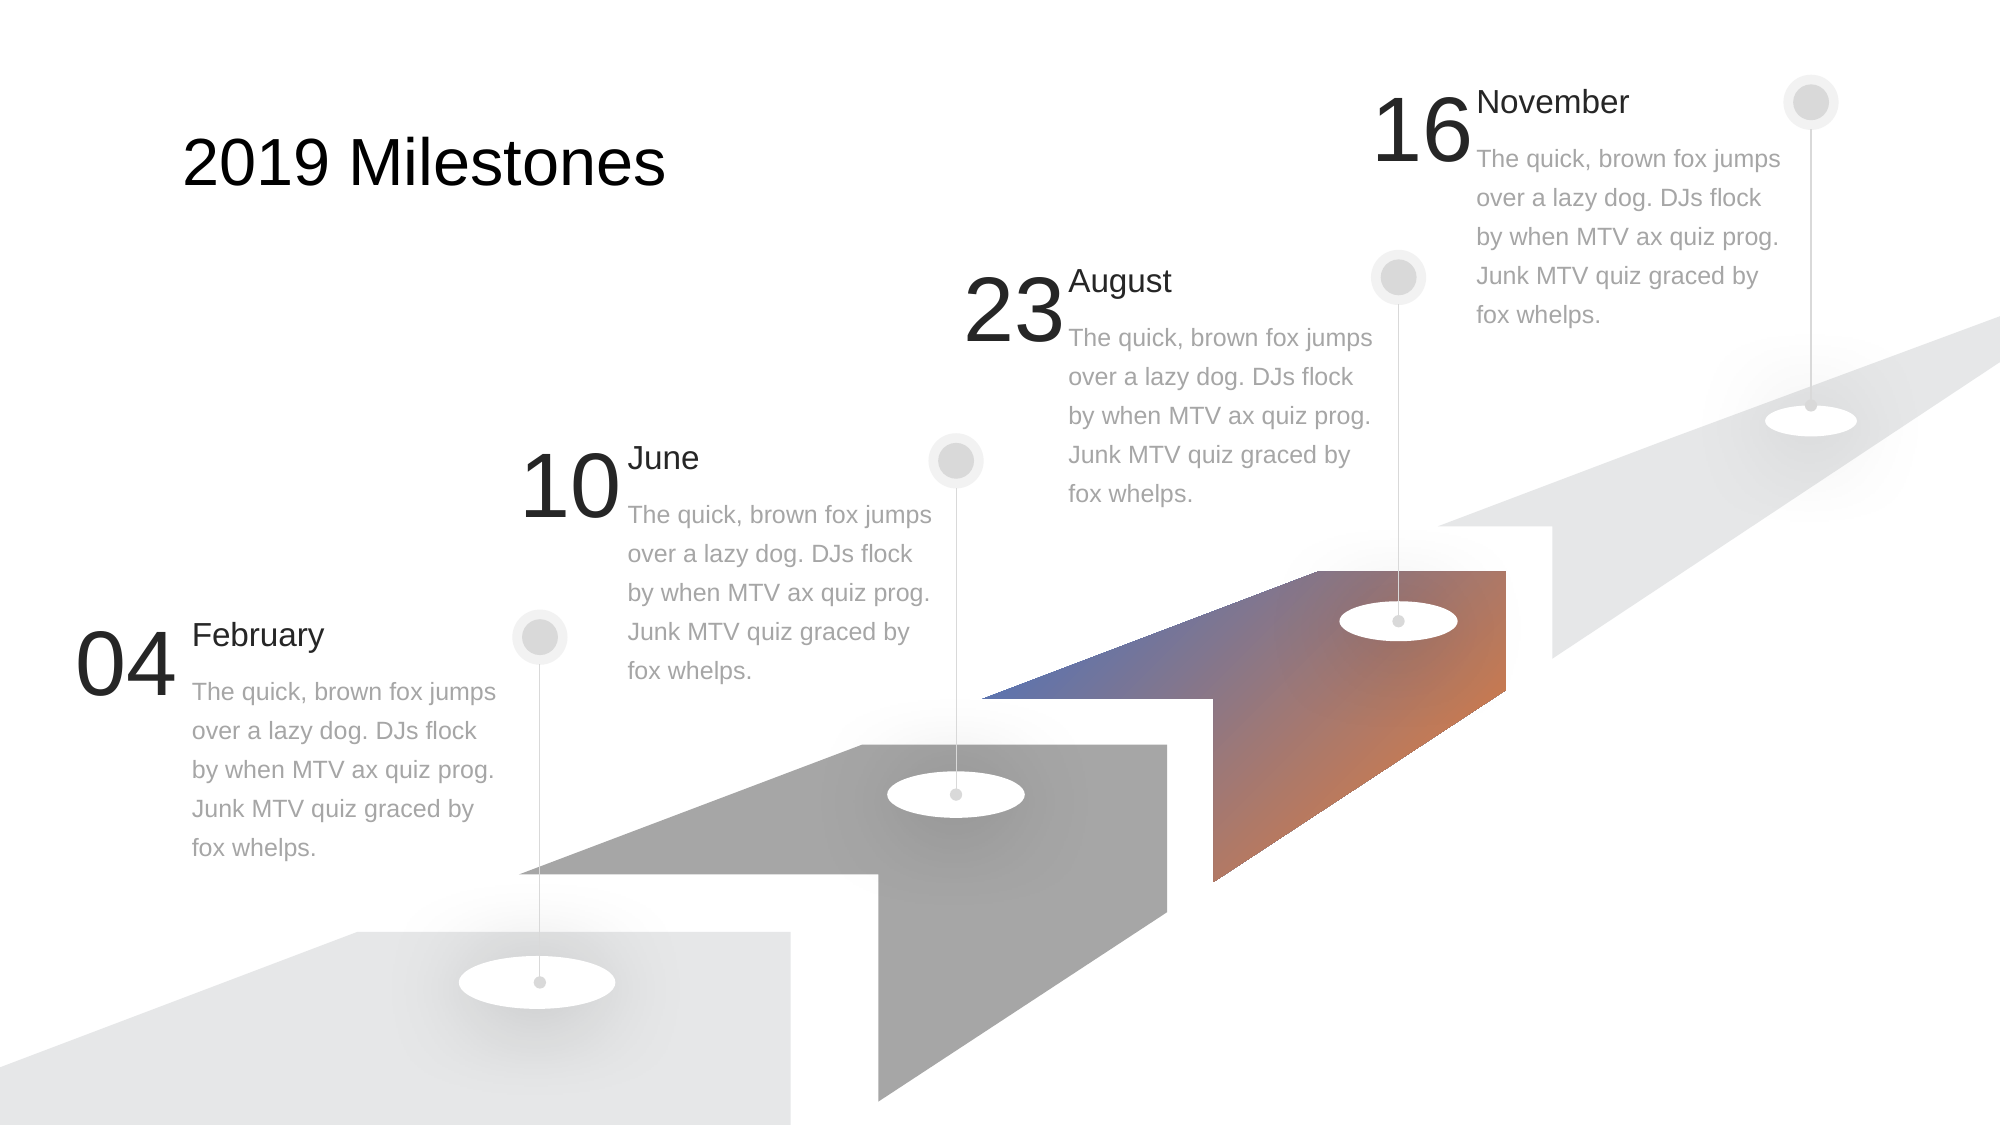

16
November
The quick, brown fox jumps over a lazy dog. DJs flock by when MTV ax quiz prog. Junk MTV quiz graced by fox whelps.

2019 Milestones
23
August
The quick, brown fox jumps over a lazy dog. DJs flock by when MTV ax quiz prog. Junk MTV quiz graced by fox whelps.

10
June
The quick, brown fox jumps over a lazy dog. DJs flock by when MTV ax quiz prog. Junk MTV quiz graced by fox whelps.

04
February
The quick, brown fox jumps over a lazy dog. DJs flock by when MTV ax quiz prog. Junk MTV quiz graced by fox whelps.